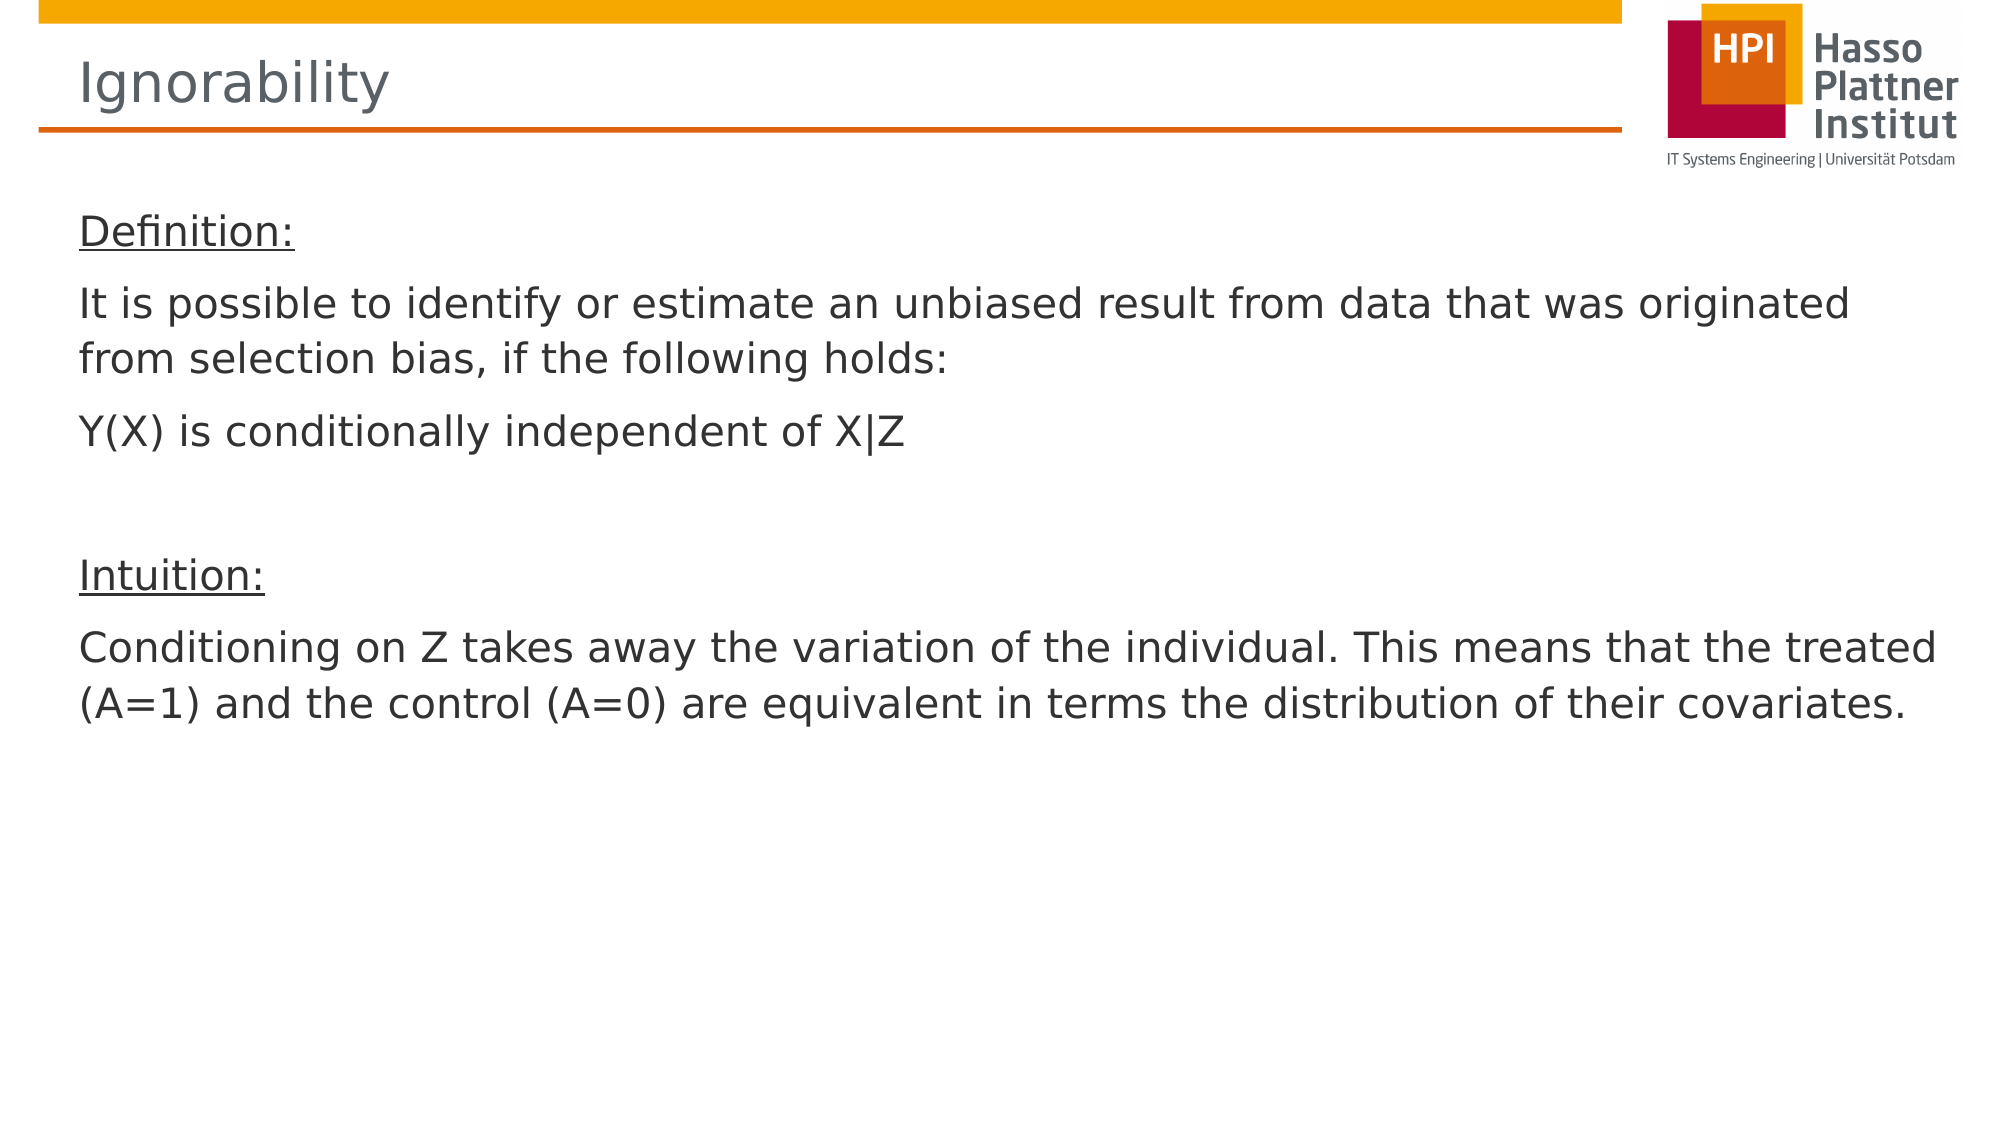

# Ignorability
Definition:
It is possible to identify or estimate an unbiased result from data that was originated from selection bias, if the following holds:
Y(X) is conditionally independent of X|Z

Intuition:
Conditioning on Z takes away the variation of the individual. This means that the treated (A=1) and the control (A=0) are equivalent in terms the distribution of their covariates.